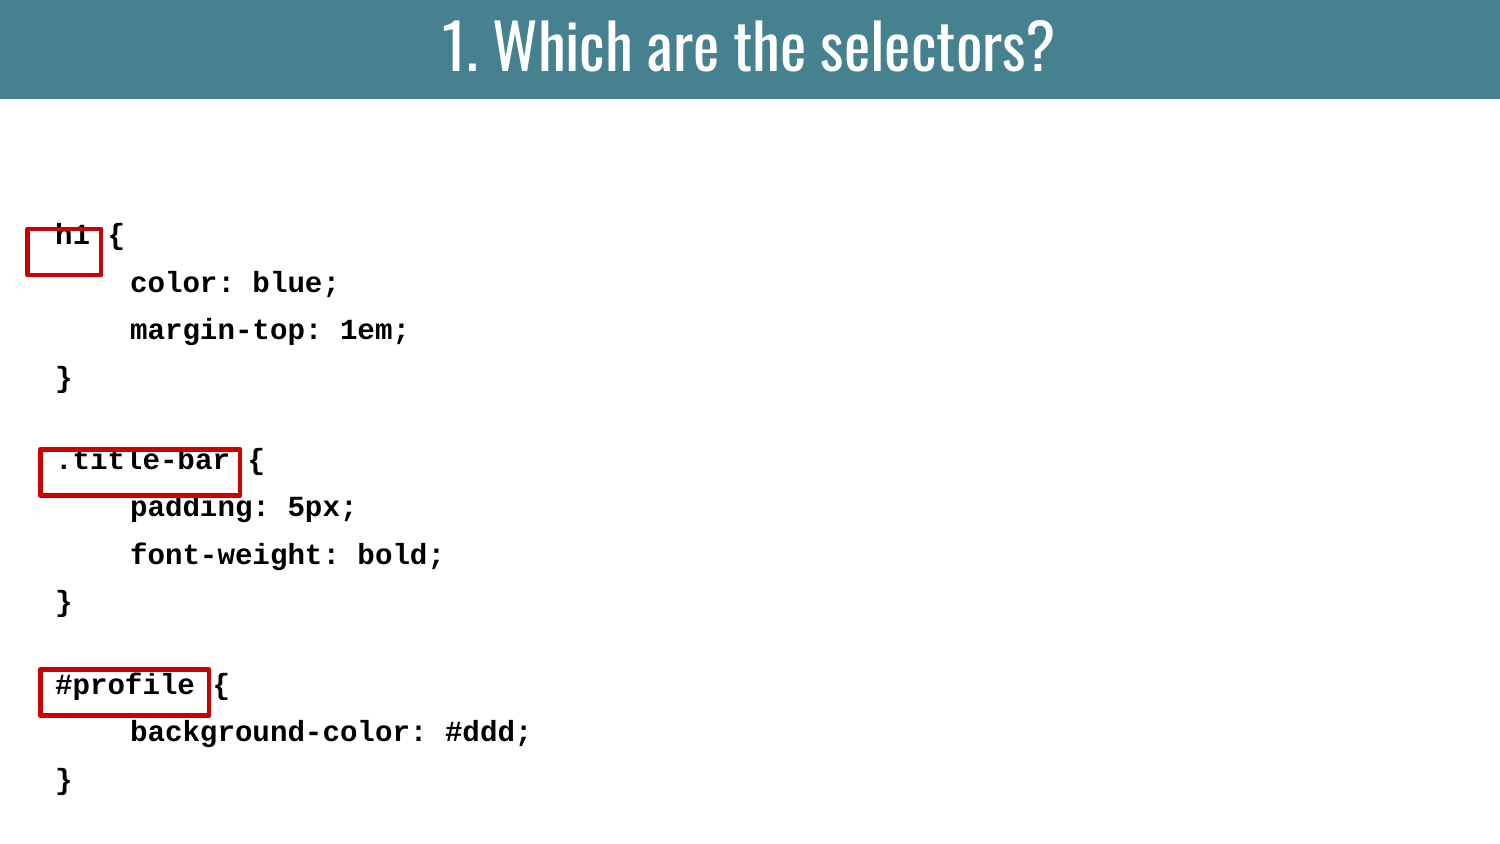

# 1. Which are the selectors?
h1 {
color: blue;
margin-top: 1em;
}
.title-bar {
padding: 5px;
font-weight: bold;
}
#profile {
background-color: #ddd;
}